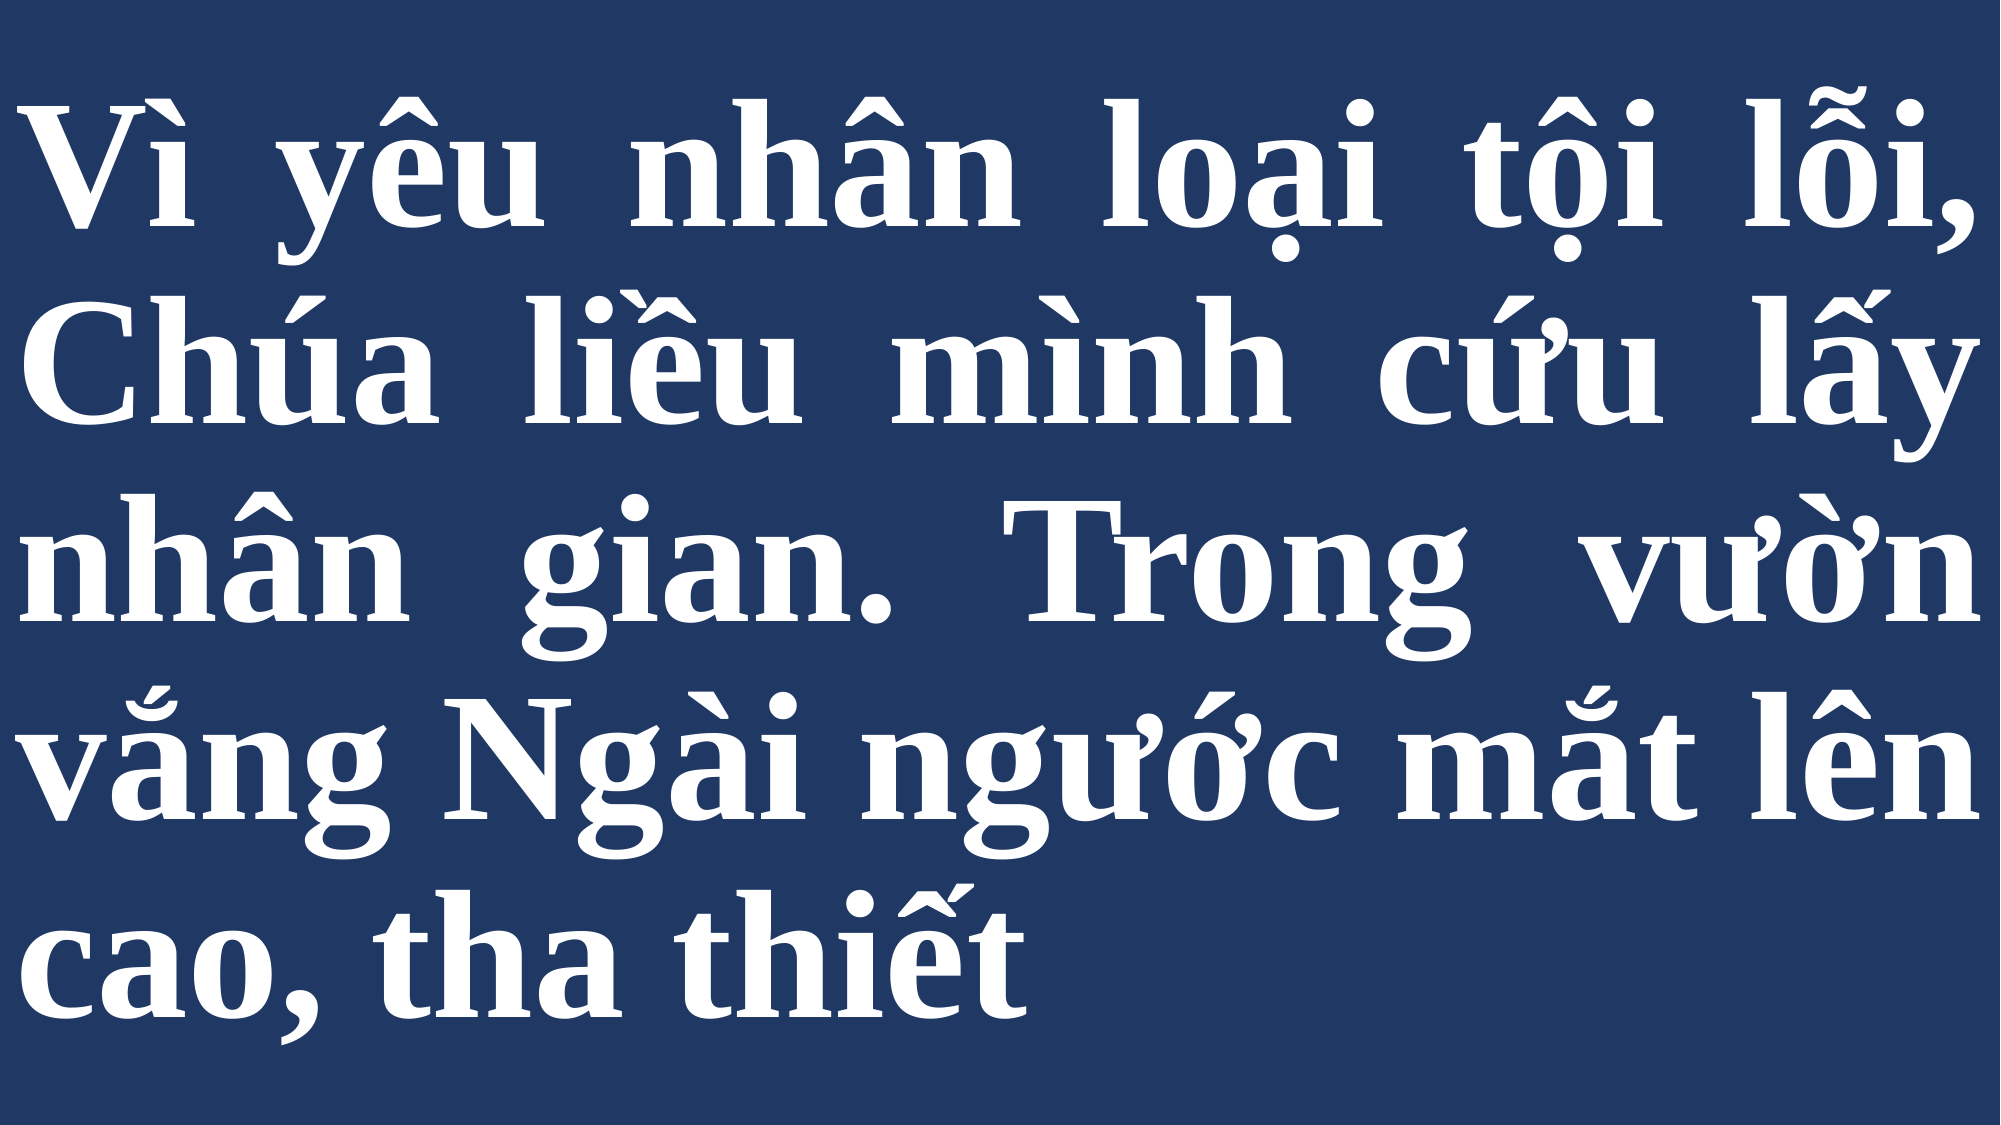

# Vì yêu nhân loại tội lỗi, Chúa liều mình cứu lấy nhân gian. Trong vườn vắng Ngài ngước mắt lên cao, tha thiết